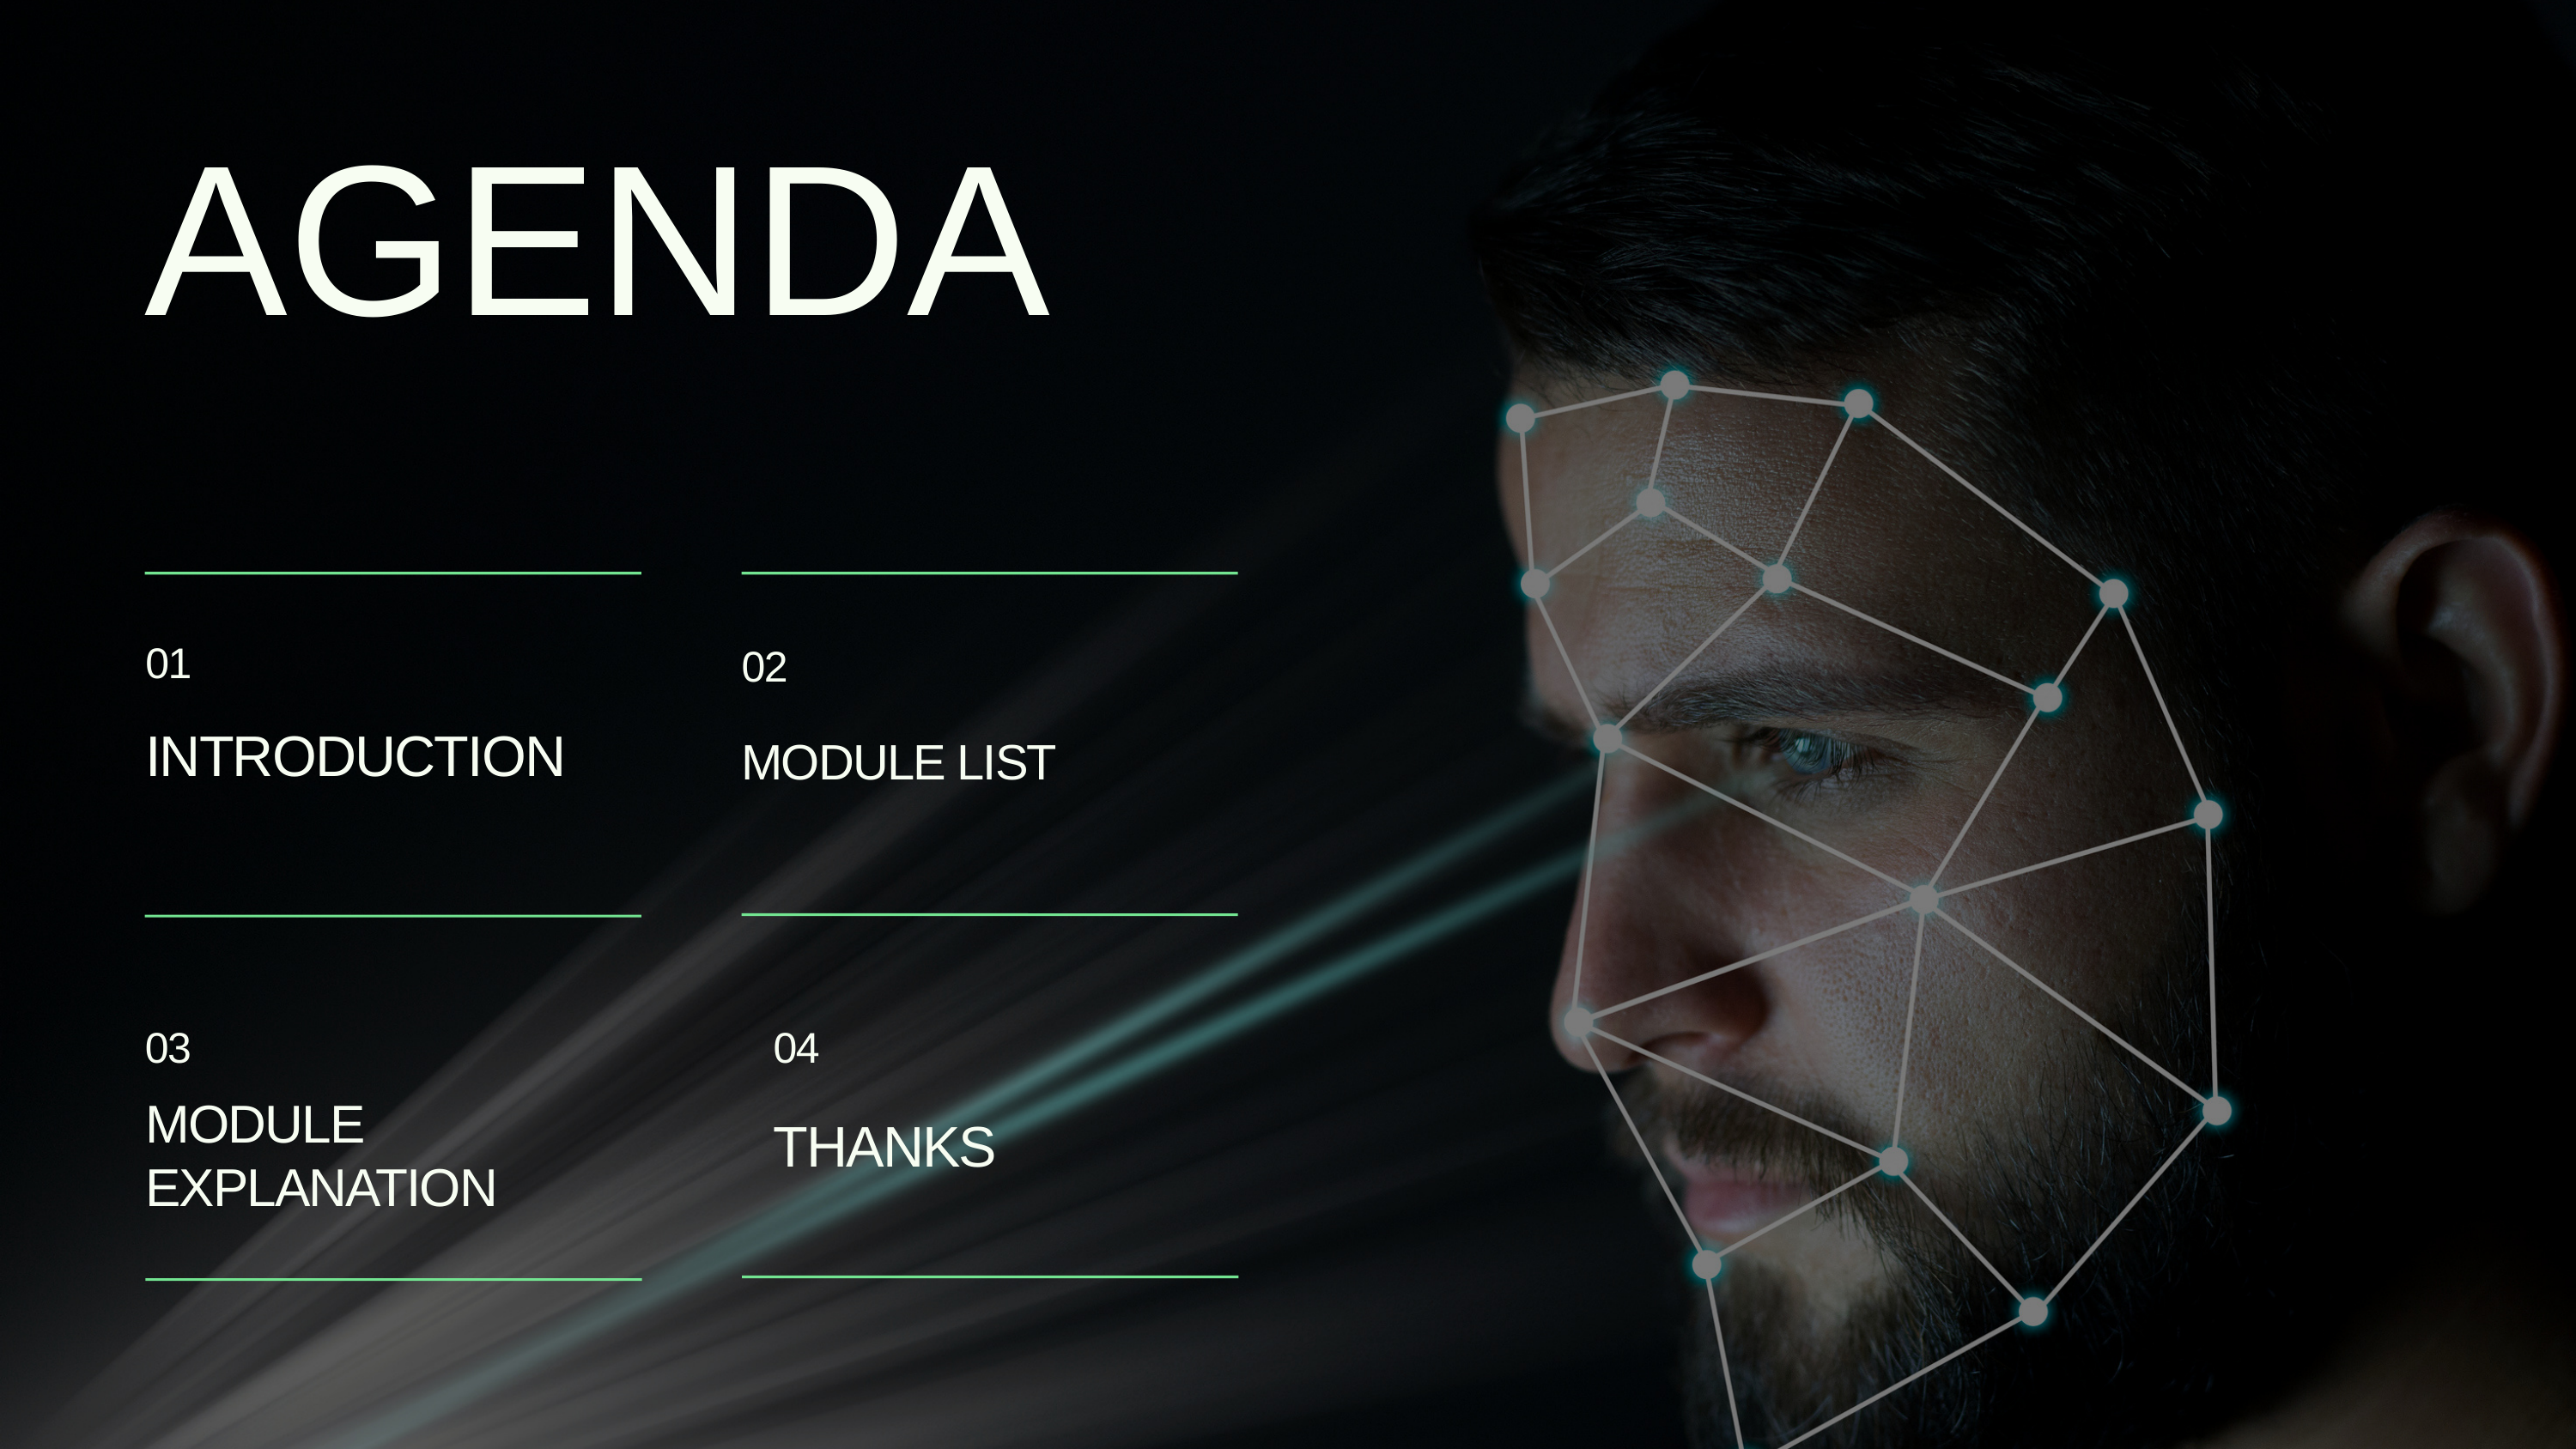

AGENDA

01
02
INTRODUCTION

MODULE LIST

03
04
MODULE
EXPLANATION
THANKS